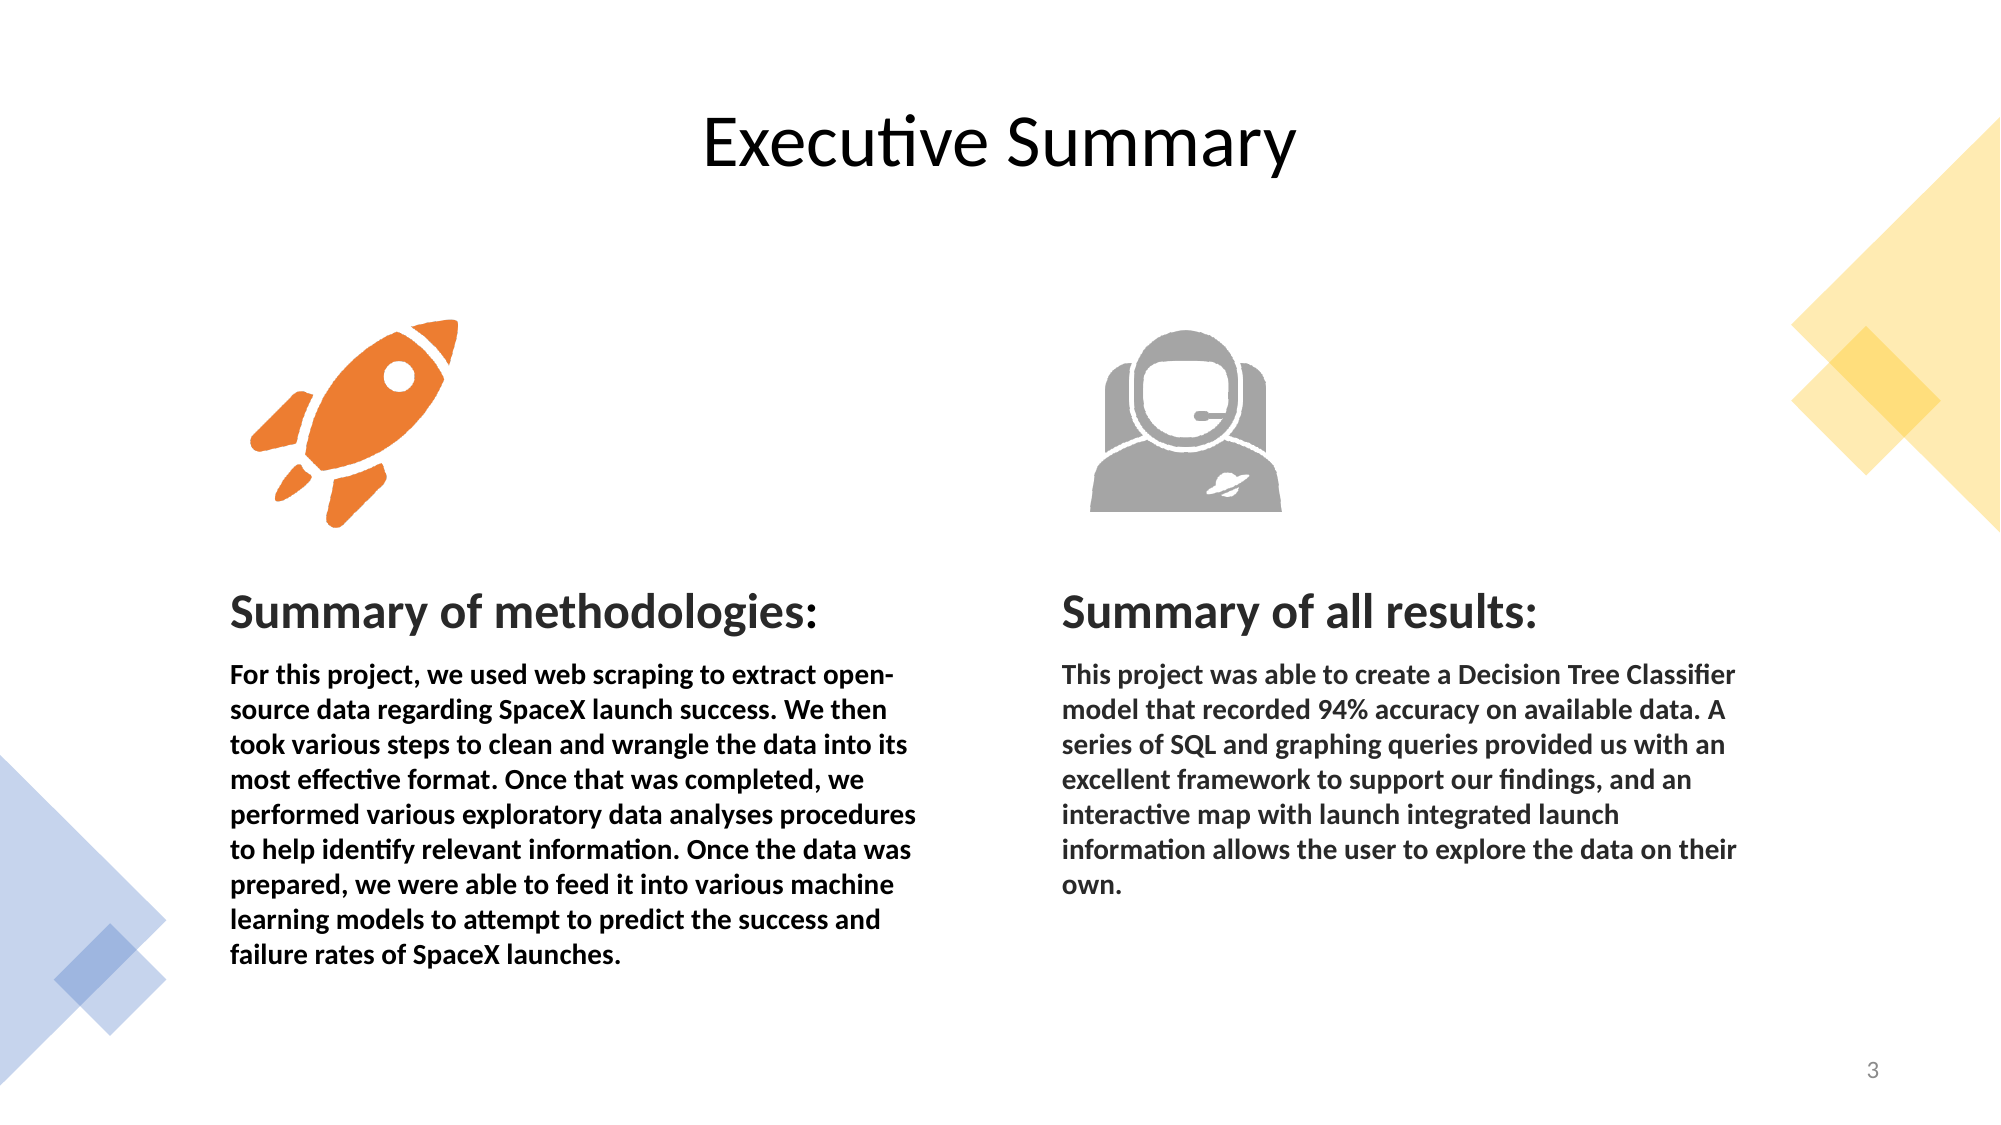

Executive Summary

Summary of methodologies:
For this project, we used web scraping to extract open-source data regarding SpaceX launch success. We then took various steps to clean and wrangle the data into its most effective format. Once that was completed, we performed various exploratory data analyses procedures to help identify relevant information. Once the data was prepared, we were able to feed it into various machine learning models to attempt to predict the success and failure rates of SpaceX launches.

Summary of all results:
This project was able to create a Decision Tree Classifier model that recorded 94% accuracy on available data. A series of SQL and graphing queries provided us with an excellent framework to support our findings, and an interactive map with launch integrated launch information allows the user to explore the data on their own.

3